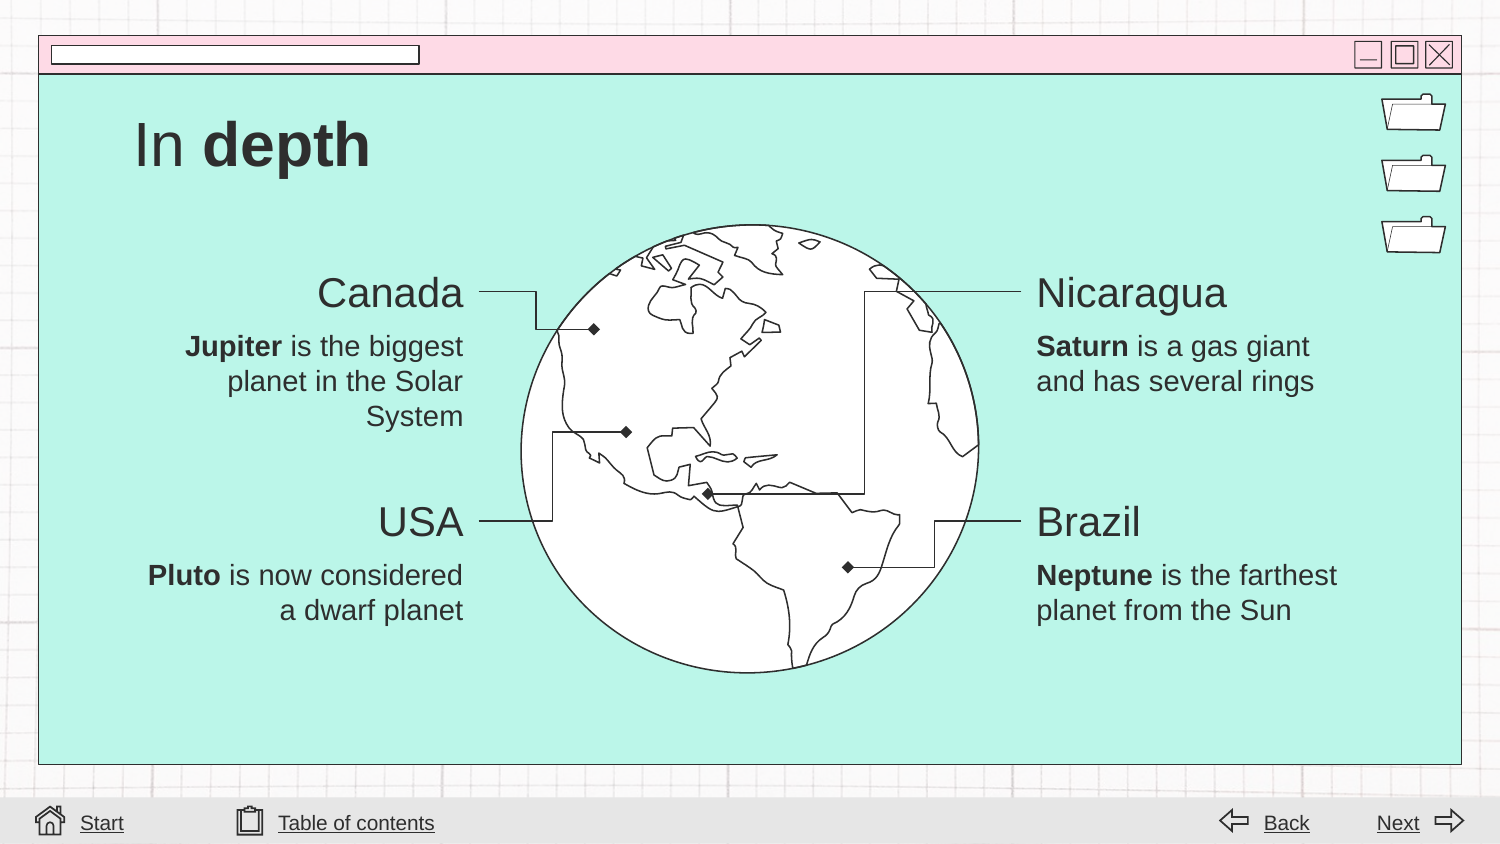

# In depth

Canada
Nicaragua
Jupiter is the biggest planet in the Solar System
Saturn is a gas giant and has several rings
USA
Brazil
Pluto is now considered a dwarf planet
Neptune is the farthest planet from the Sun
Start
Table of contents
Back
Next